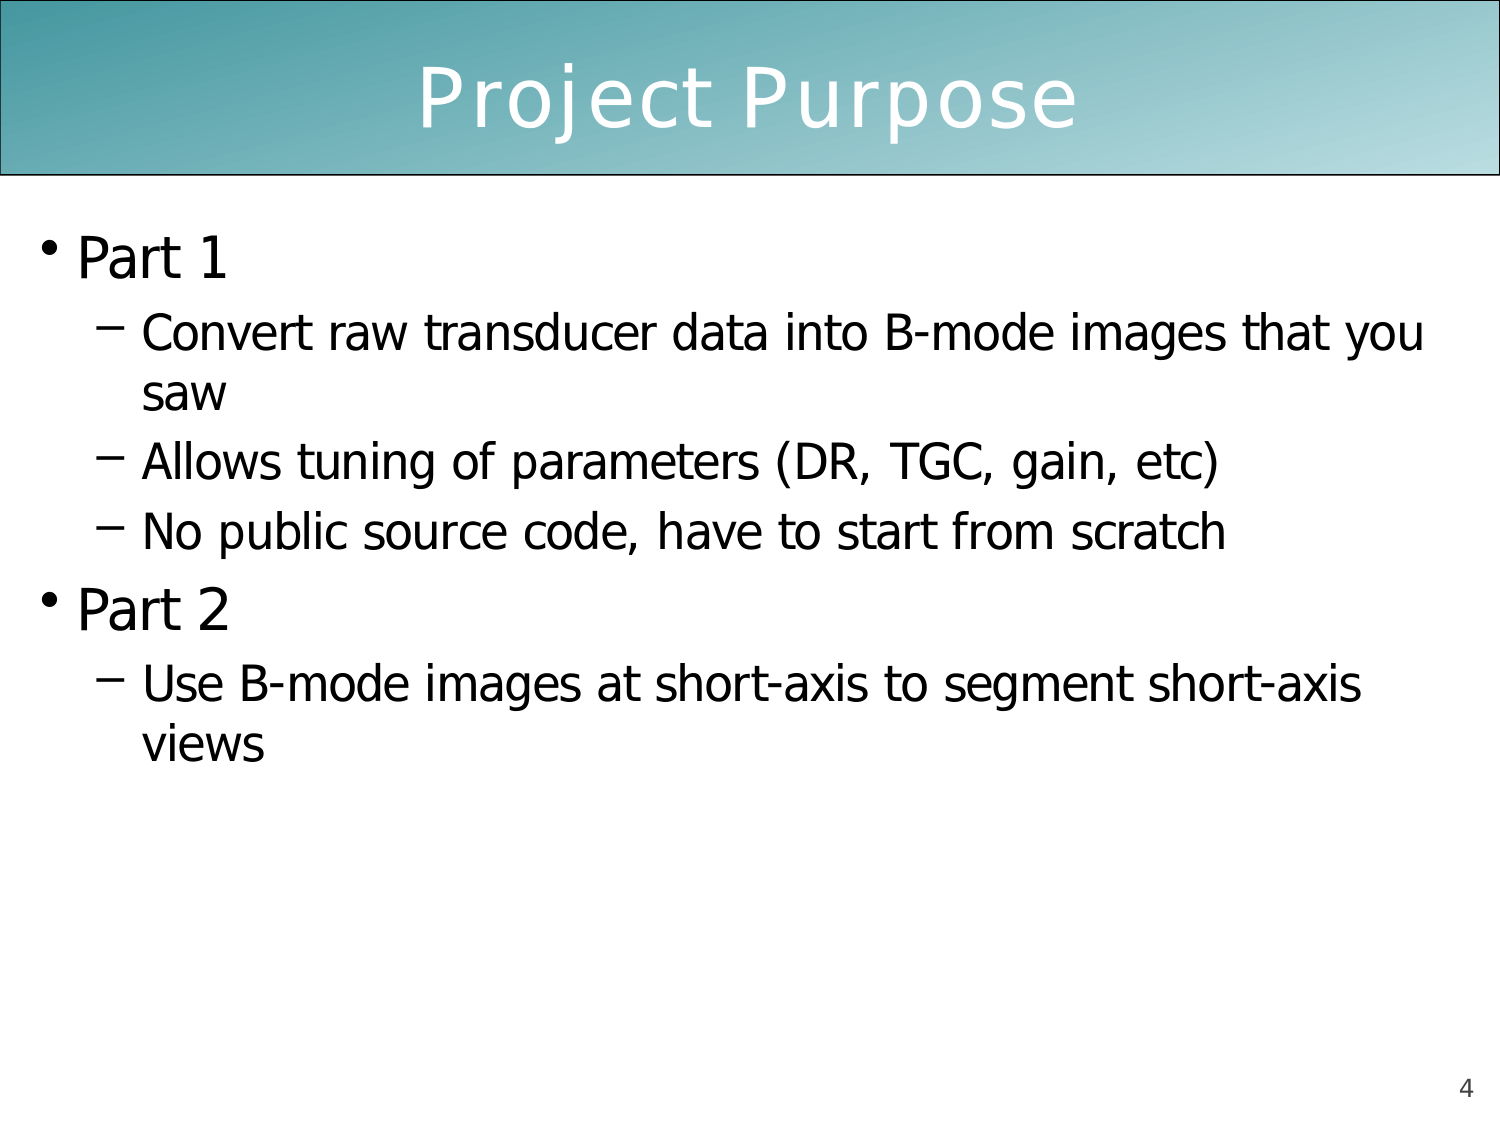

# Project Purpose
Part 1
Convert raw transducer data into B-mode images that you saw
Allows tuning of parameters (DR, TGC, gain, etc)
No public source code, have to start from scratch
Part 2
Use B-mode images at short-axis to segment short-axis views